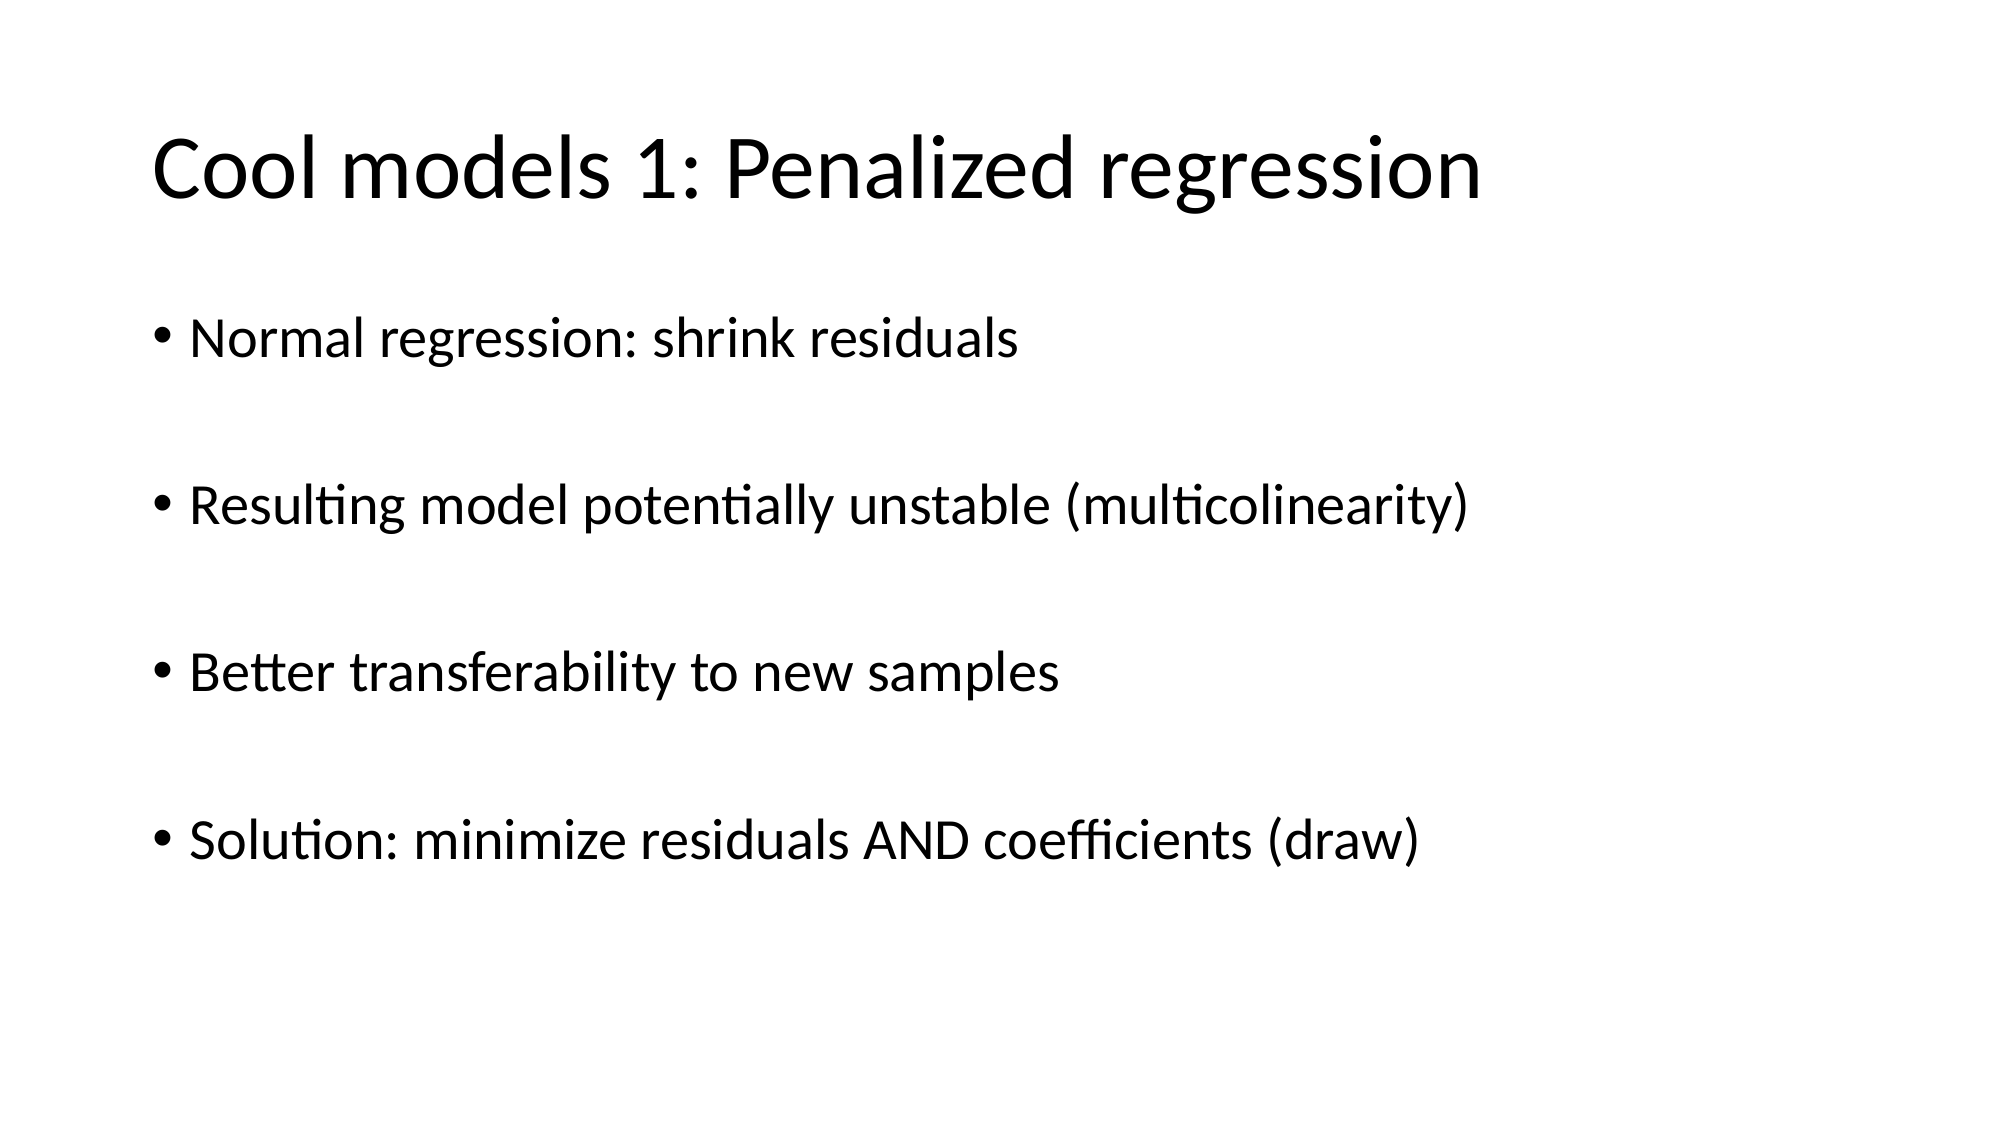

# Cool models 1: Penalized regression
Normal regression: shrink residuals

Resulting model potentially unstable (multicolinearity)

Better transferability to new samples

Solution: minimize residuals AND coefficients (draw)